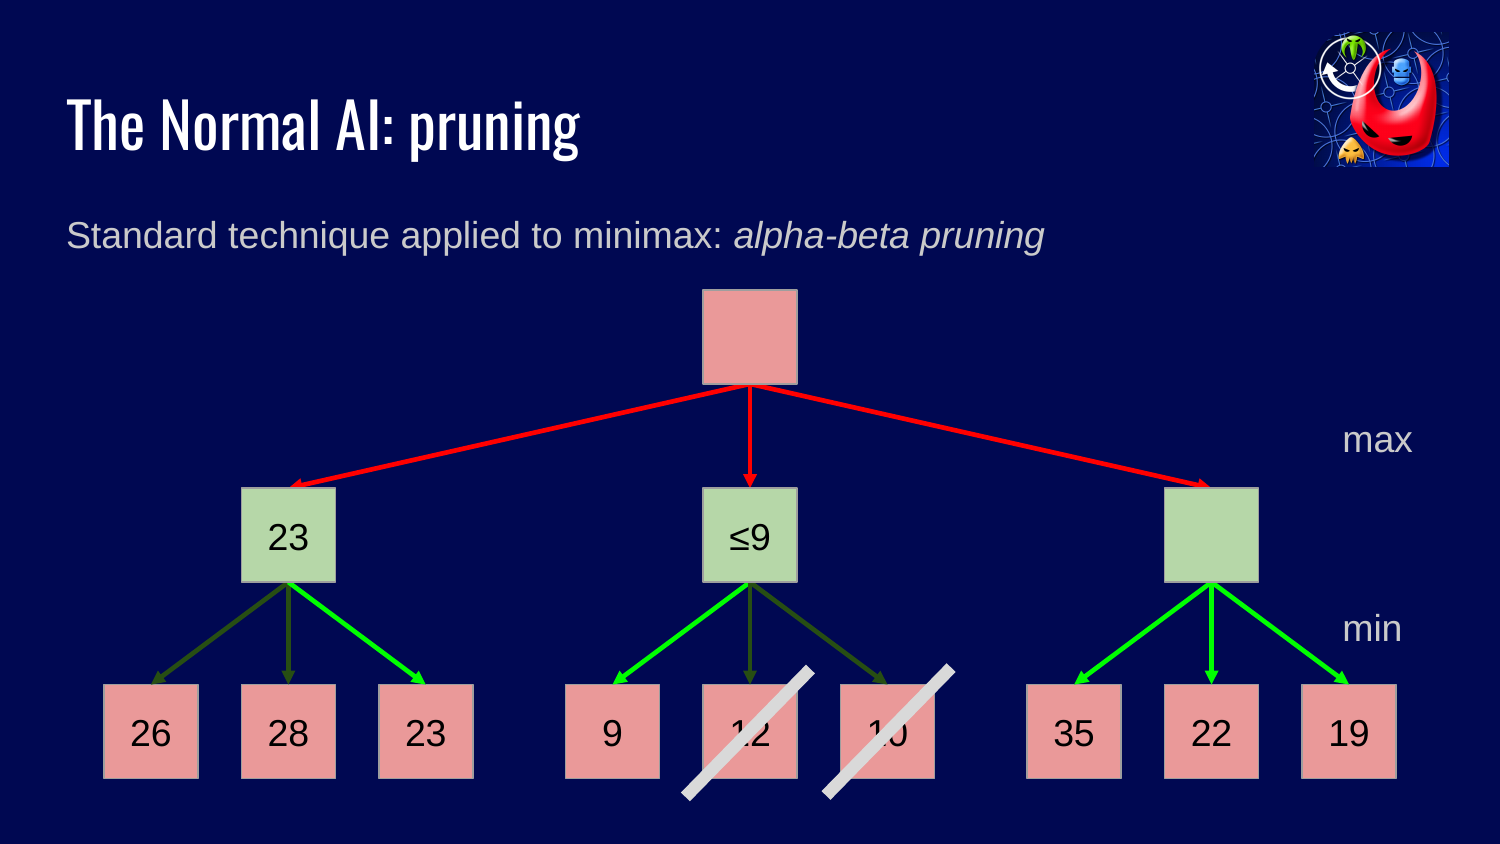

# The Normal AI: pruning
Standard technique applied to minimax: alpha-beta pruning

max
23
≤9

min
9
12
10
35
22
19
26
28
23